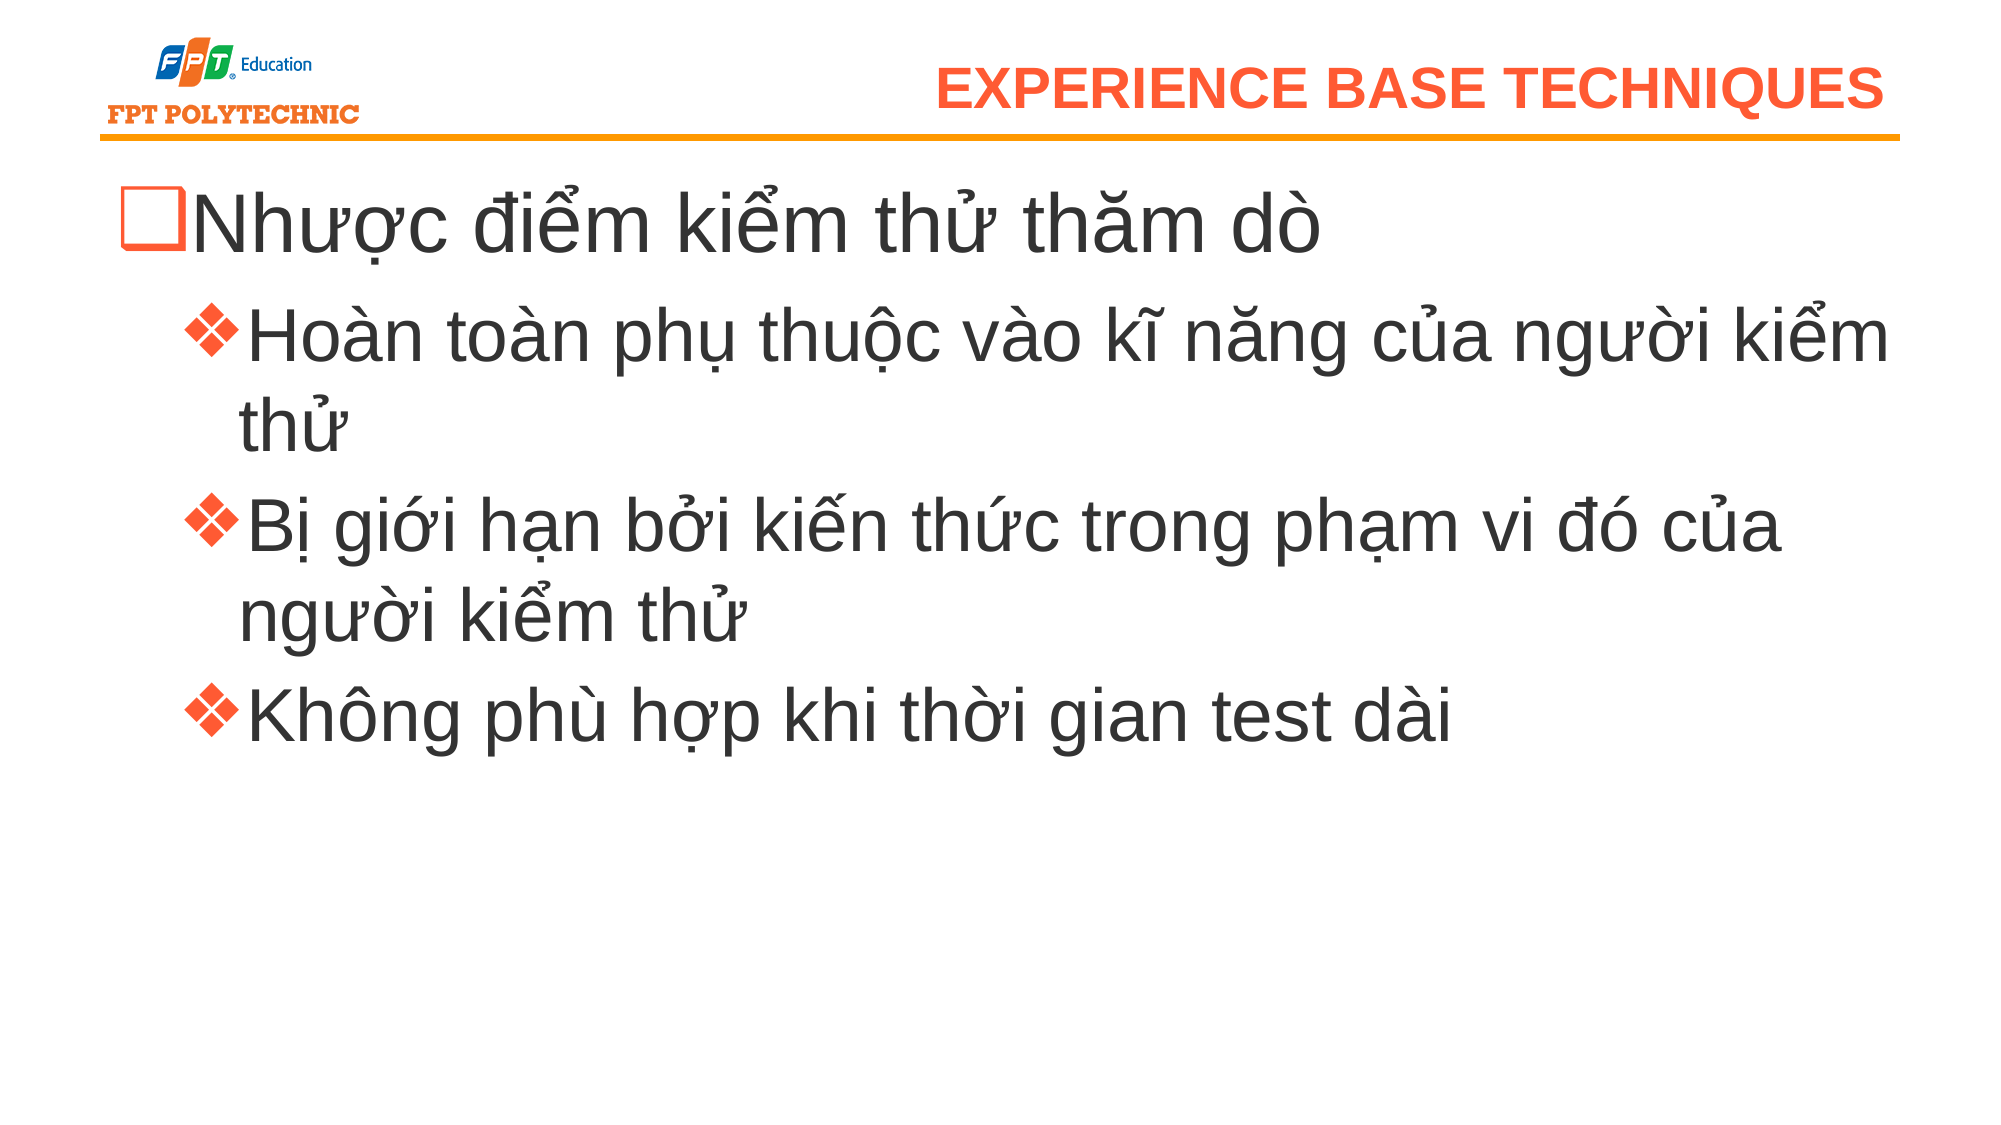

# experience base techniques
Nhược điểm kiểm thử thăm dò
Hoàn toàn phụ thuộc vào kĩ năng của người kiểm thử
Bị giới hạn bởi kiến thức trong phạm vi đó của người kiểm thử
Không phù hợp khi thời gian test dài